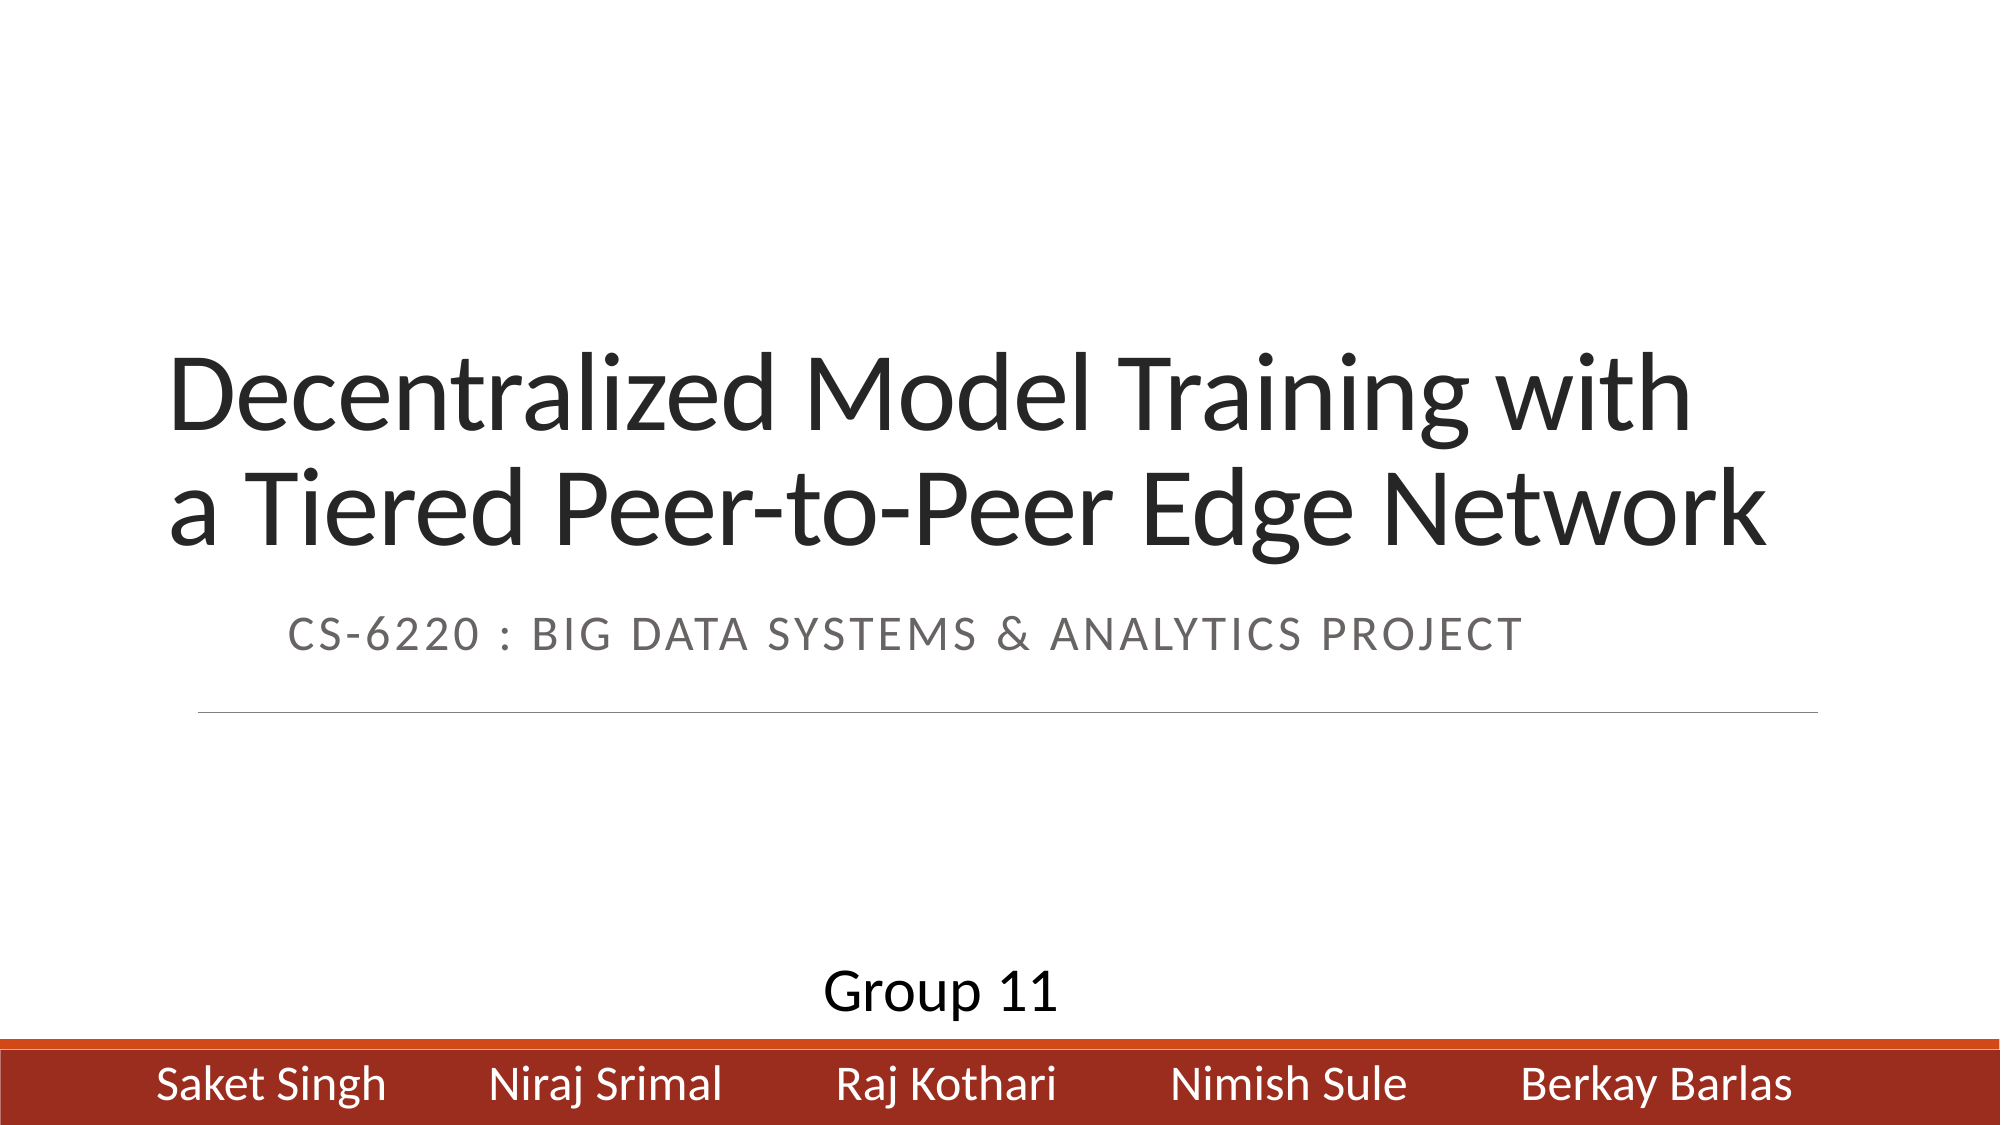

# Decentralized Model Training with a Tiered Peer-to-Peer Edge Network
CS-6220 : Big Data Systems & Analytics Project

Group 11
Saket Singh         Niraj Srimal          Raj Kothari          Nimish Sule          Berkay Barlas